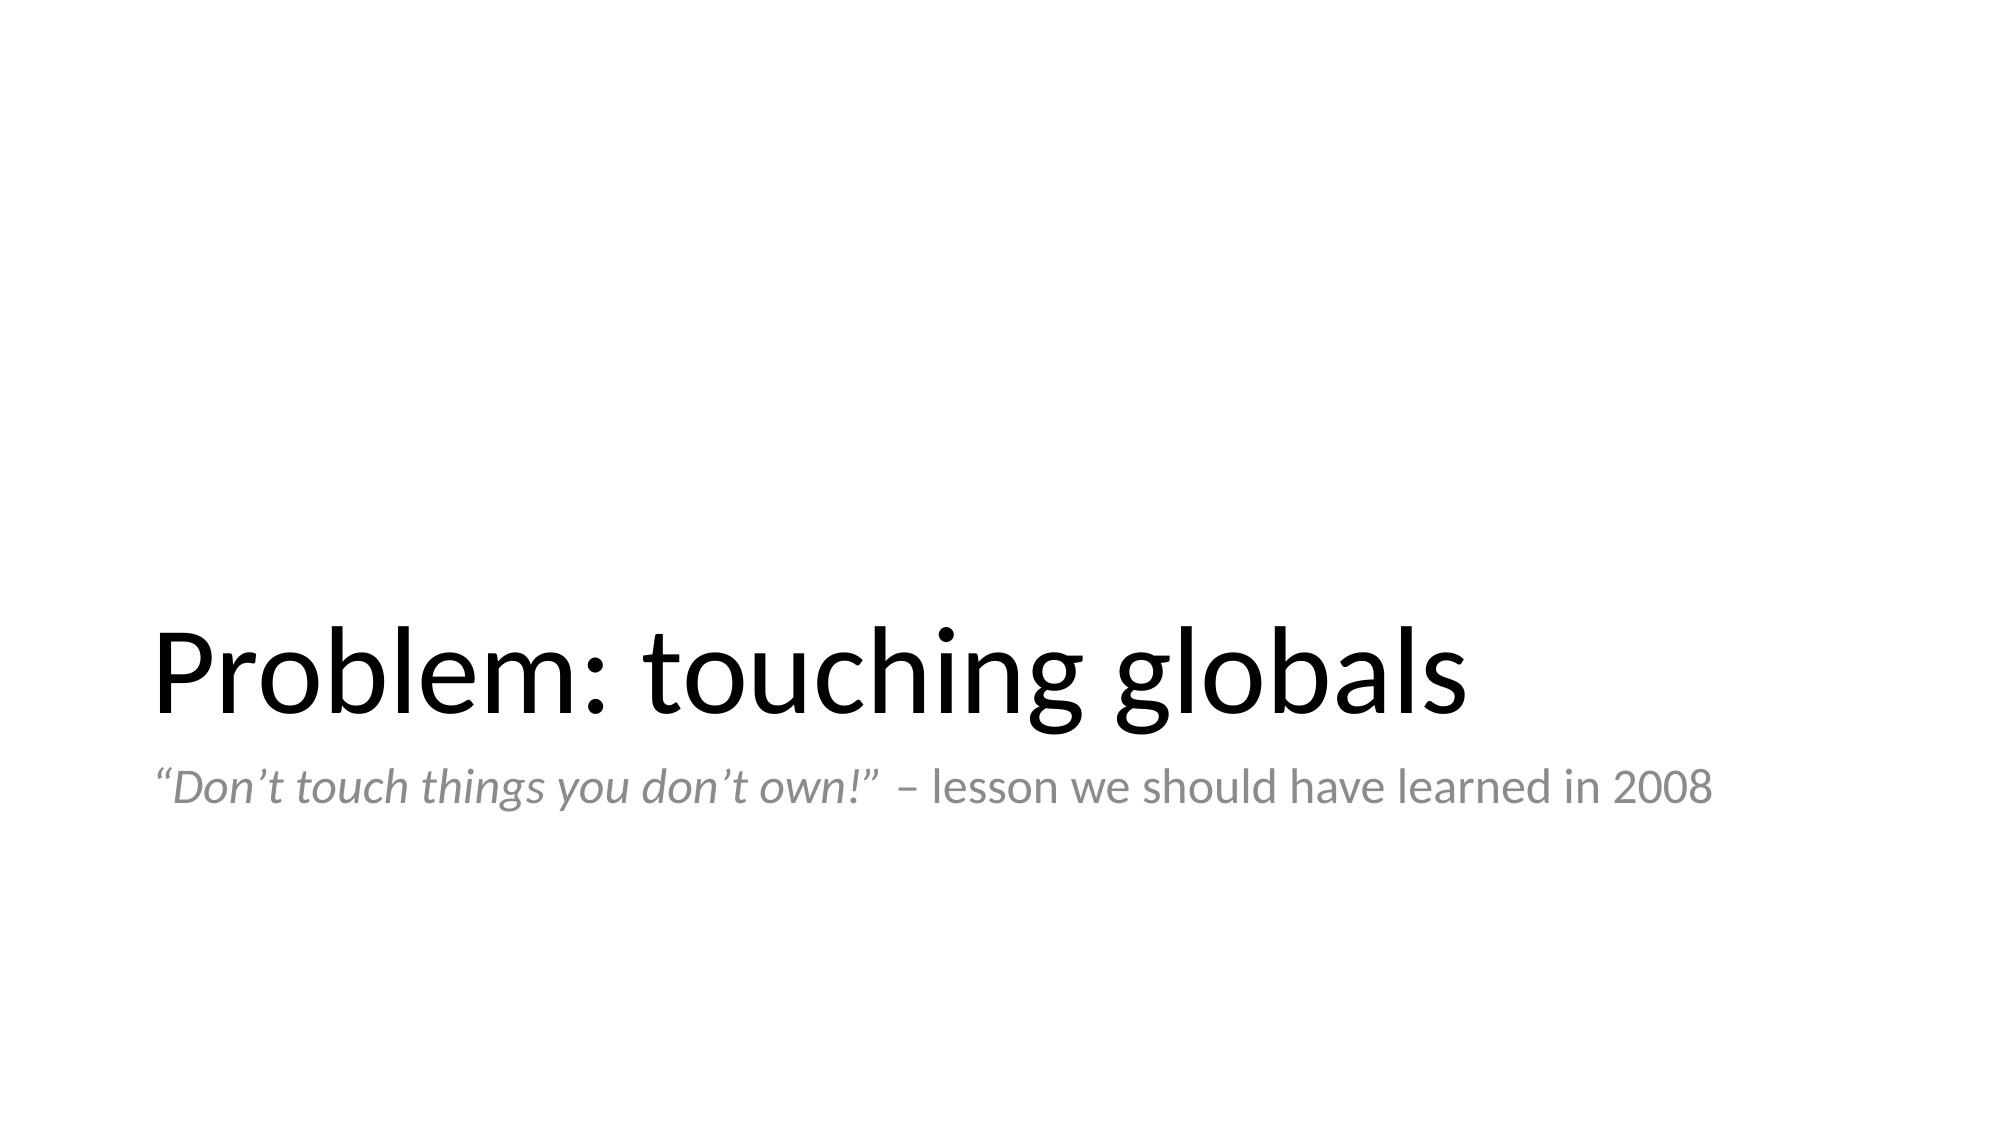

# Problem: touching globals
“Don’t touch things you don’t own!” – lesson we should have learned in 2008